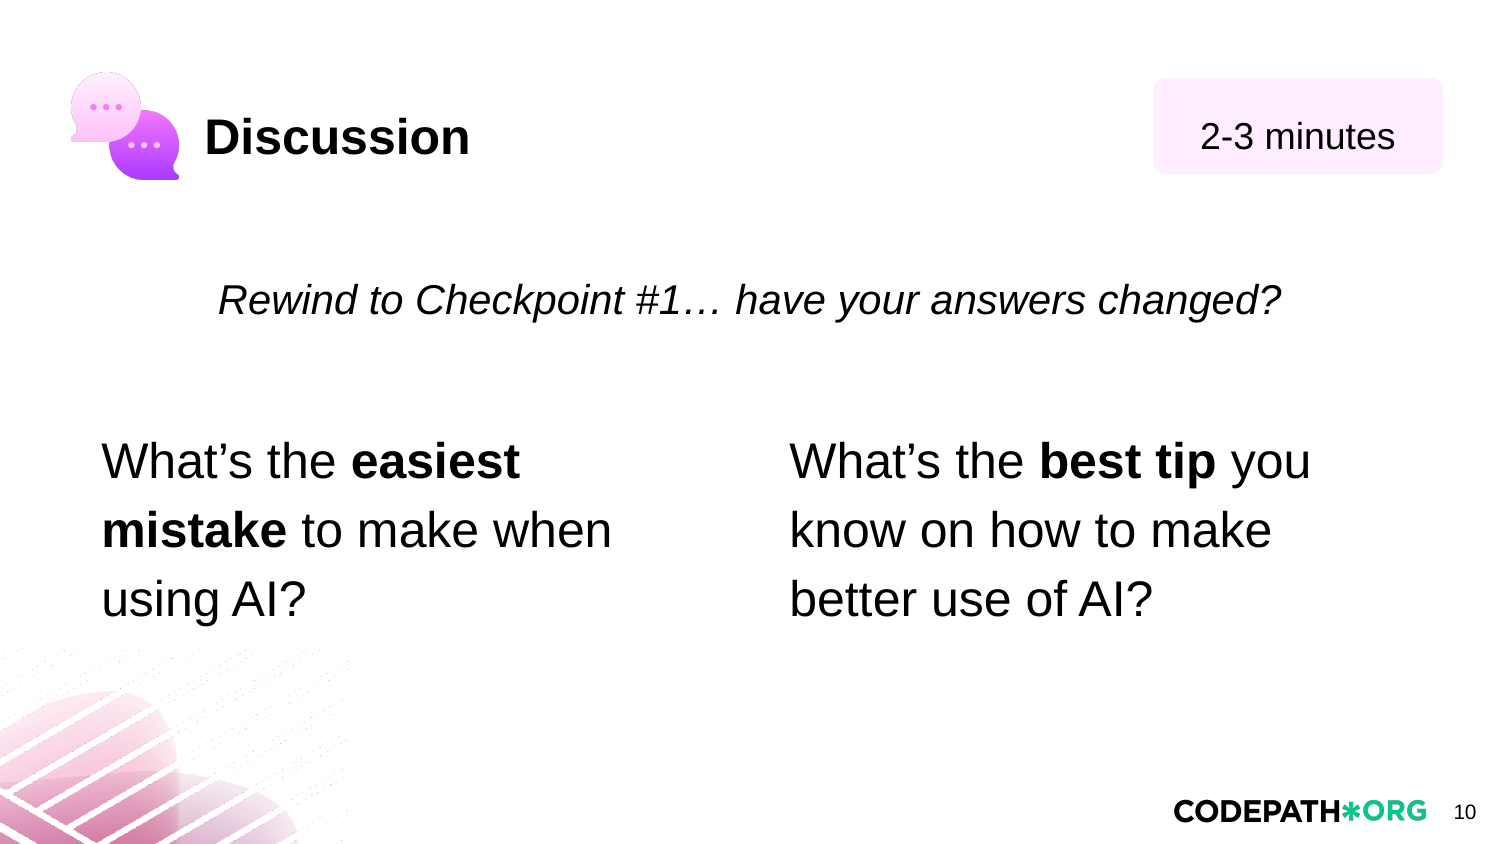

2-3 minutes
Rewind to Checkpoint #1… have your answers changed?
What’s the easiest mistake to make when using AI?
What’s the best tip you know on how to make better use of AI?
10